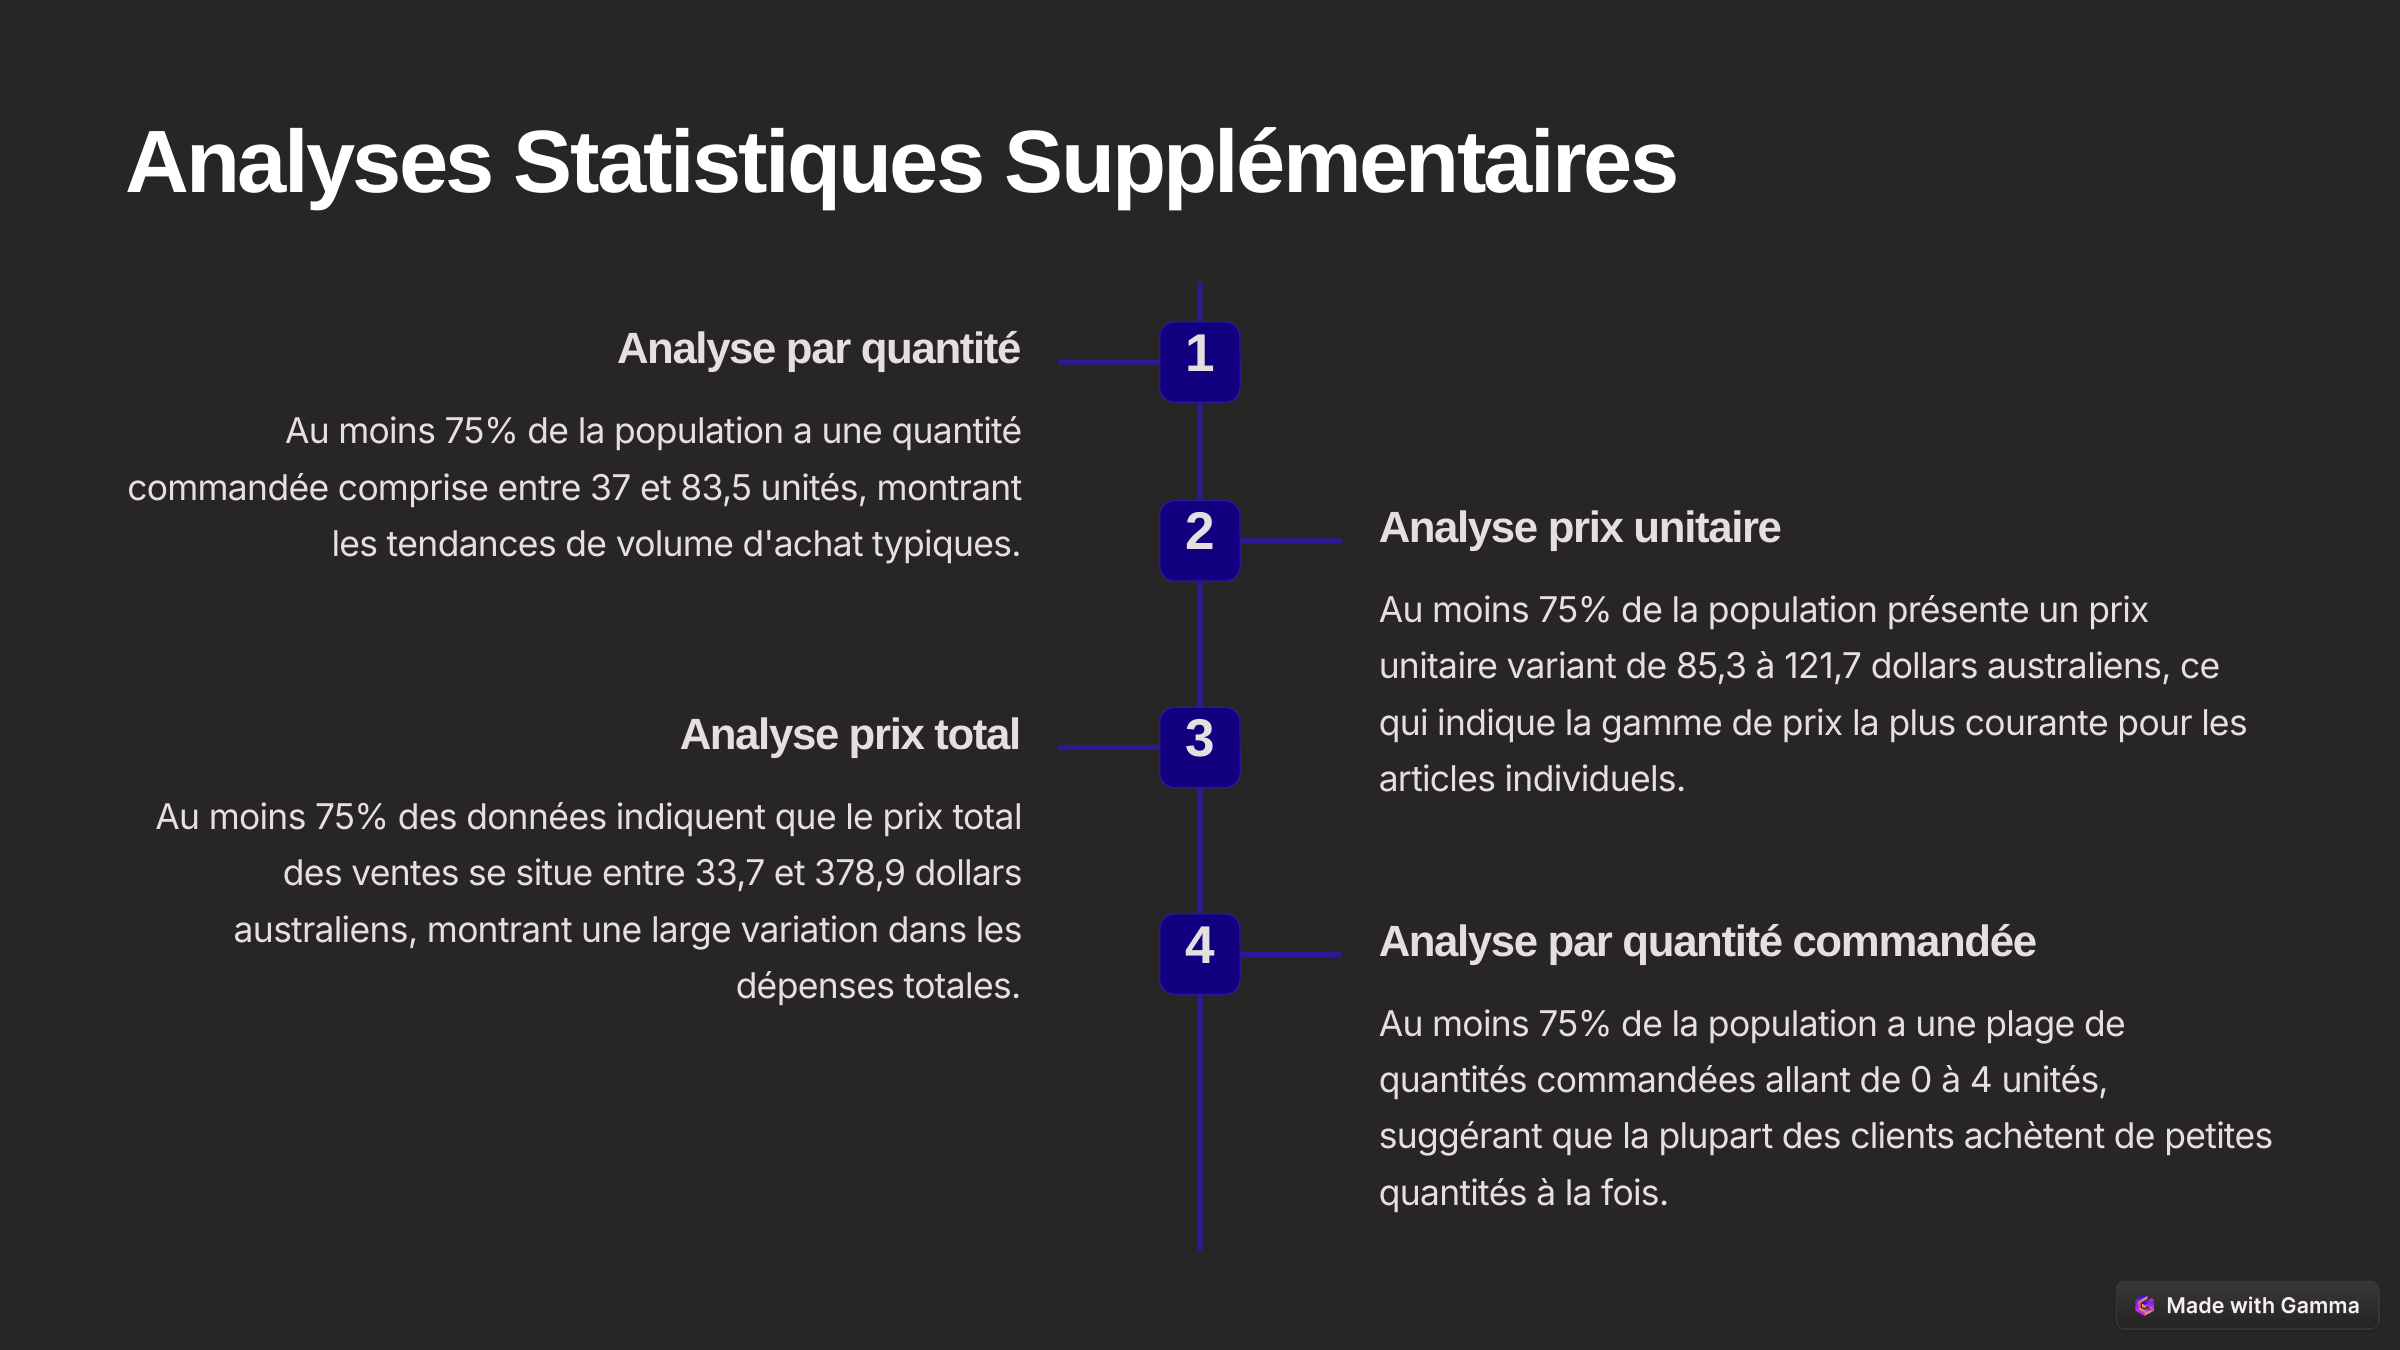

Analyses Statistiques Supplémentaires

Analyse par quantité

1

Au moins 75% de la population a une quantité commandée comprise entre 37 et 83,5 unités, montrant les tendances de volume d'achat typiques.
Analyse prix unitaire

2

Au moins 75% de la population présente un prix unitaire variant de 85,3 à 121,7 dollars australiens, ce qui indique la gamme de prix la plus courante pour les articles individuels.
Analyse prix total

3

Au moins 75% des données indiquent que le prix total des ventes se situe entre 33,7 et 378,9 dollars australiens, montrant une large variation dans les dépenses totales.
Analyse par quantité commandée

4

Au moins 75% de la population a une plage de quantités commandées allant de 0 à 4 unités, suggérant que la plupart des clients achètent de petites quantités à la fois.